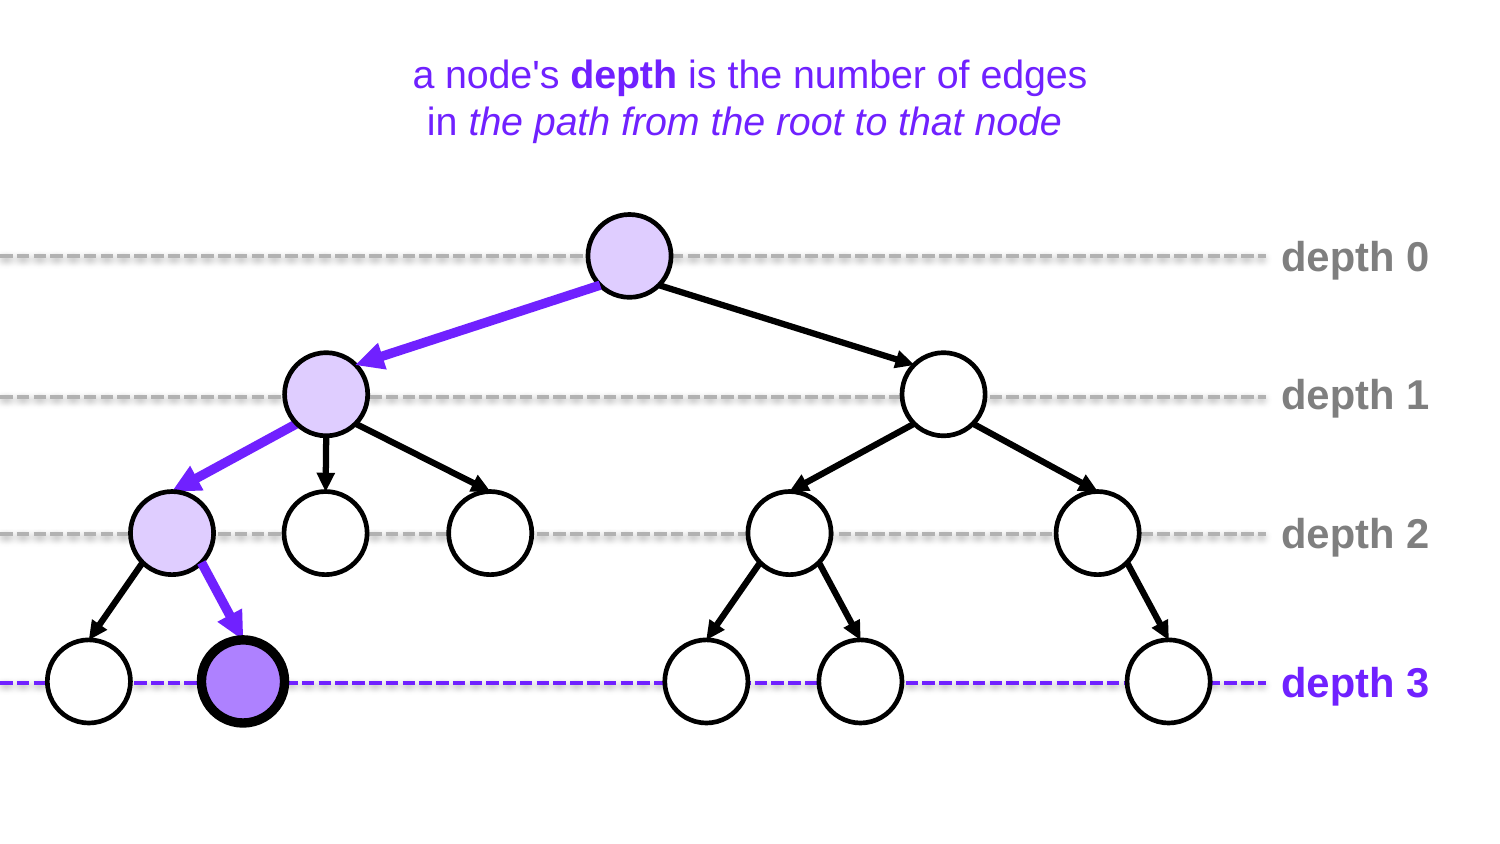

# a node's depth is the number of edges in the path from the root to that node

5
16
2

13
18

depth 0
depth 1
depth 2
depth 3